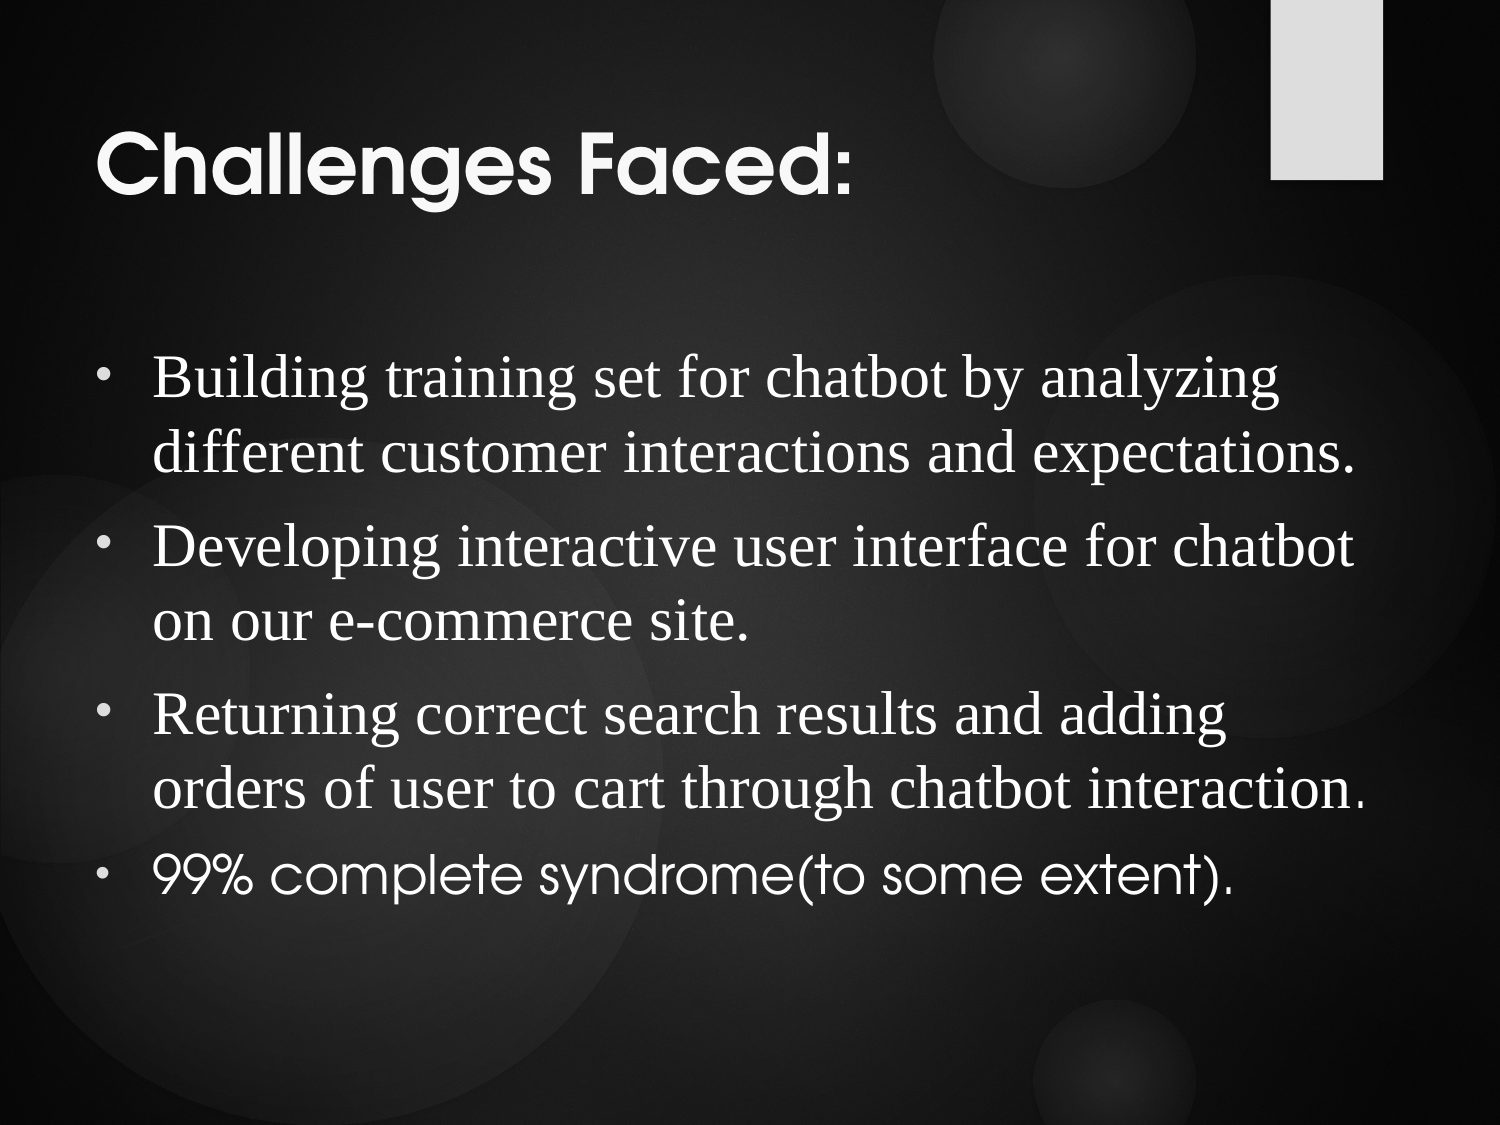

# Challenges Faced:

Building training set for chatbot by analyzing different customer interactions and expectations.
Developing interactive user interface for chatbot on our e-commerce site.
Returning correct search results and adding orders of user to cart through chatbot interaction.
99% complete syndrome(to some extent).